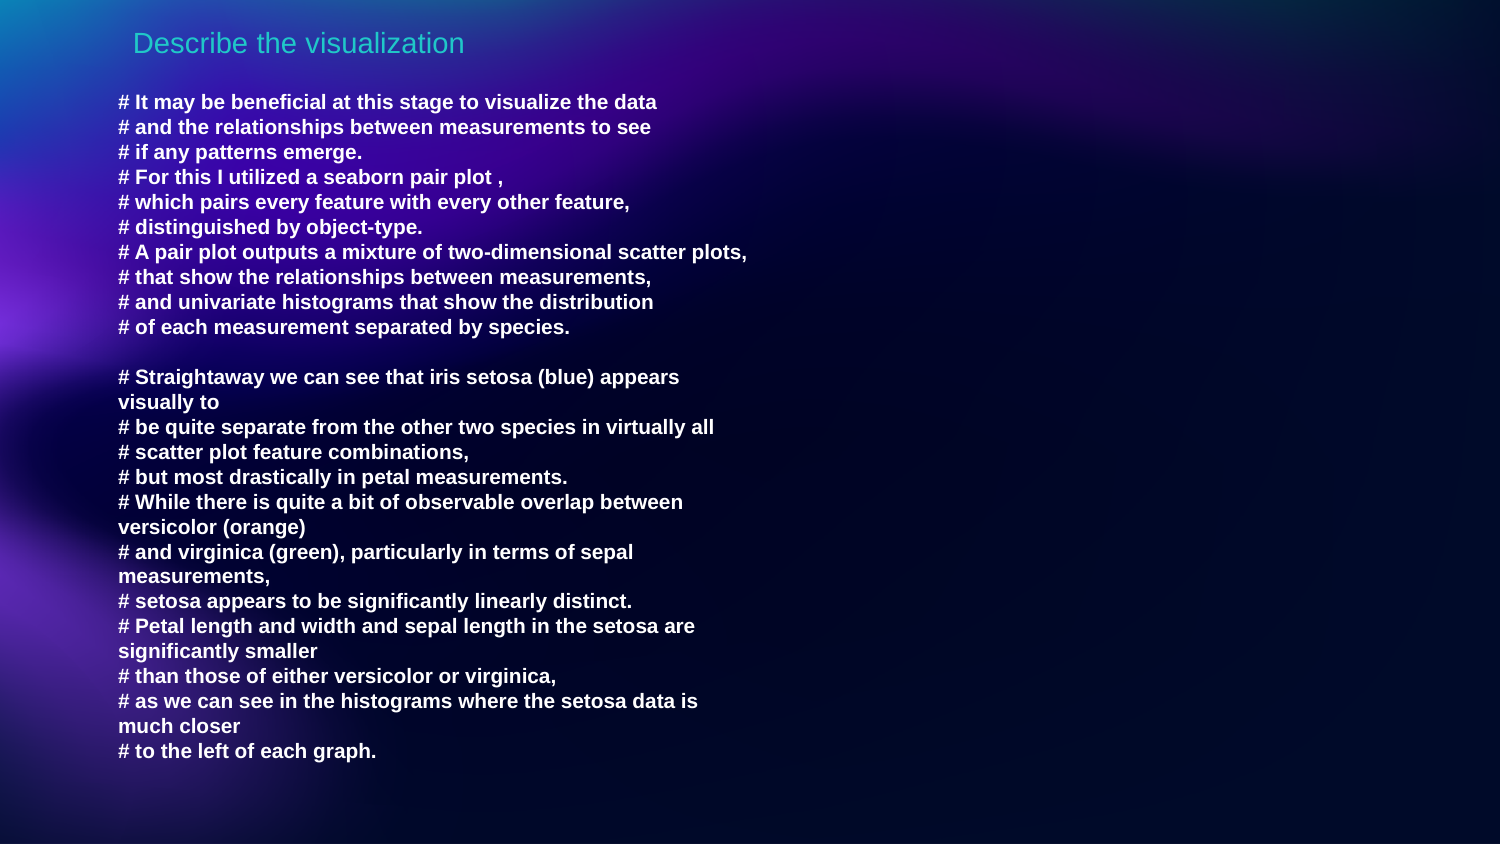

Describe the visualization
# # It may be beneficial at this stage to visualize the data # and the relationships between measurements to see # if any patterns emerge. # For this I utilized a seaborn pair plot , # which pairs every feature with every other feature, # distinguished by object-type. # A pair plot outputs a mixture of two-dimensional scatter plots, # that show the relationships between measurements, # and univariate histograms that show the distribution # of each measurement separated by species. # Straightaway we can see that iris setosa (blue) appears visually to # be quite separate from the other two species in virtually all # scatter plot feature combinations, # but most drastically in petal measurements. # While there is quite a bit of observable overlap between versicolor (orange) # and virginica (green), particularly in terms of sepal measurements, # setosa appears to be significantly linearly distinct. # Petal length and width and sepal length in the setosa are significantly smaller # than those of either versicolor or virginica, # as we can see in the histograms where the setosa data is much closer # to the left of each graph.